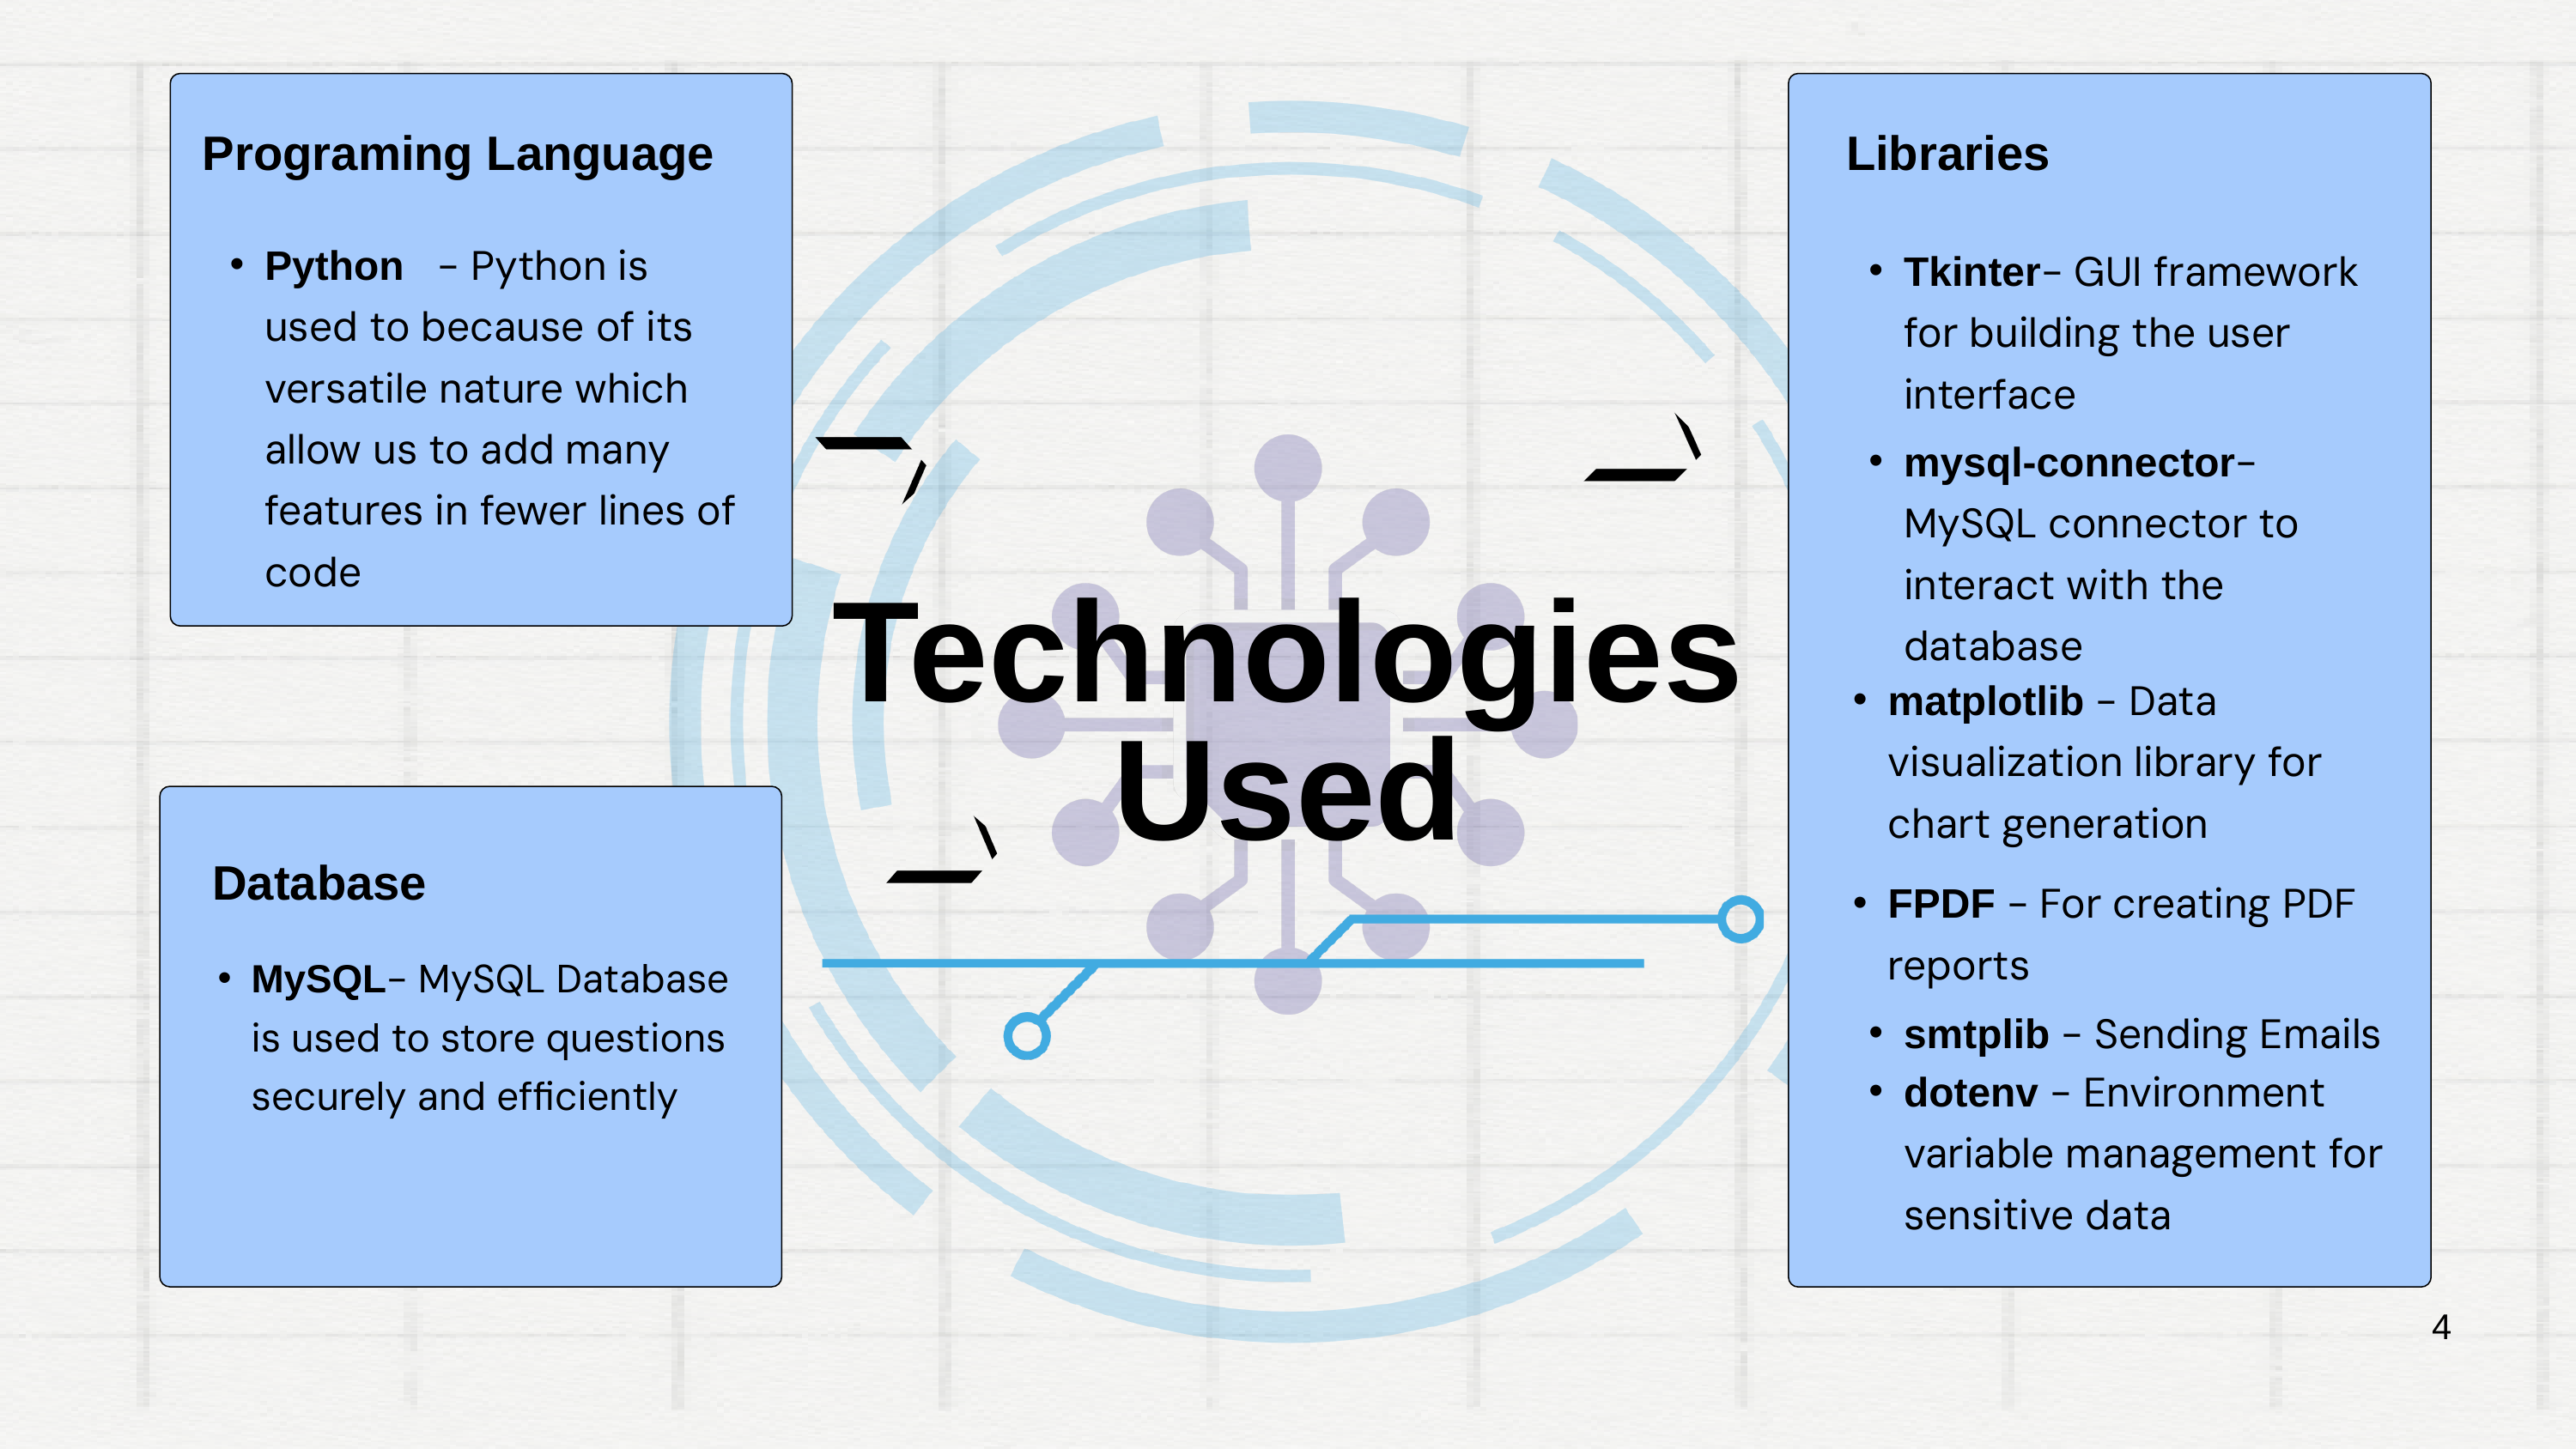

Programing Language
Libraries
Python   - Python is used to because of its versatile nature which allow us to add many features in fewer lines of code
Tkinter- GUI framework for building the user interface

mysql-connector- MySQL connector to interact with the database

Technologies Used
matplotlib - Data visualization library for chart generation
matplotlib- Data visualization library for chart generation

Database
MySQL- MySQL Database is used to store questions securely and efficiently

FPDF - For creating PDF reports

smtplib - Sending Emails
dotenv - Environment variable management for sensitive data
4